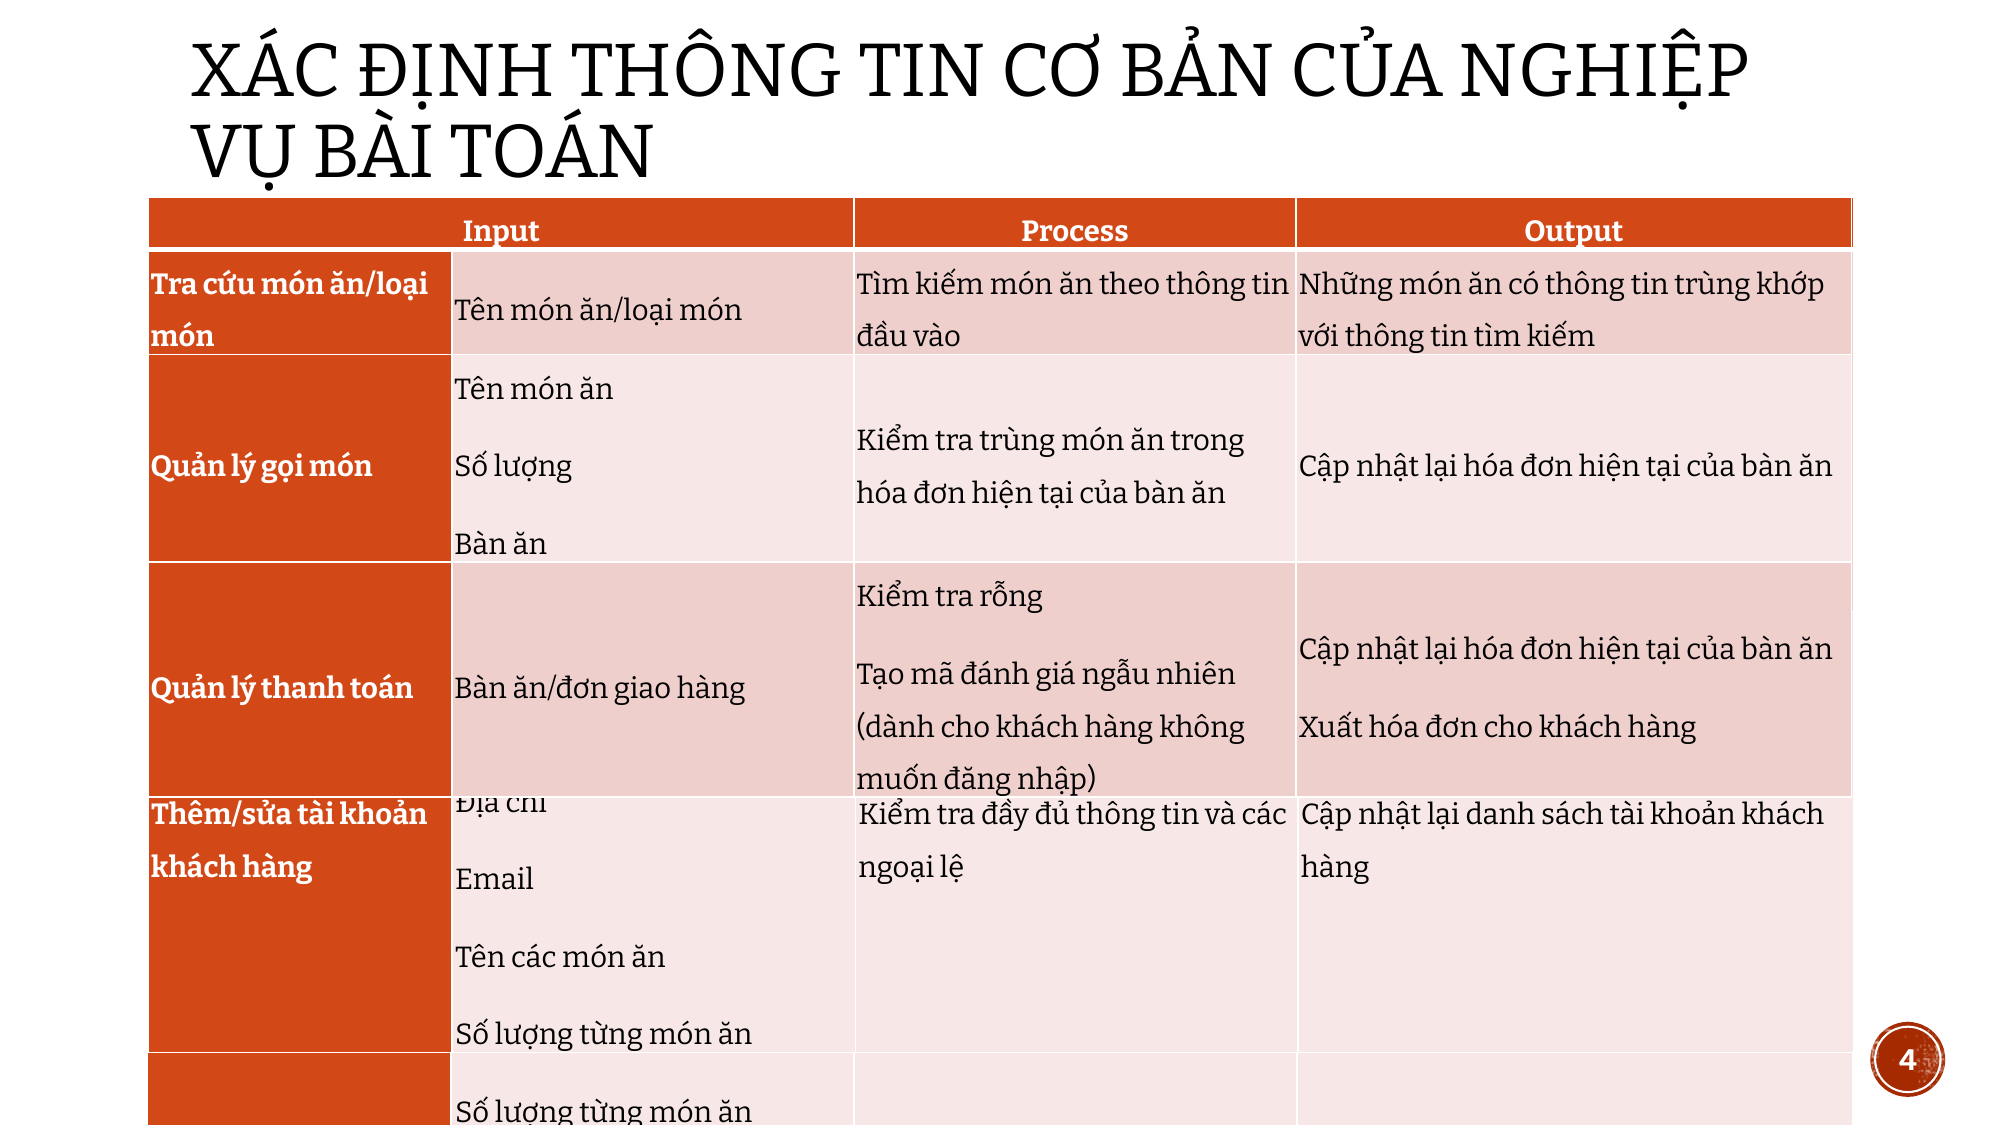

# Xác định thông tin cơ bản của nghiệp vụ bài toán
| Input |  | Process | Output |
| --- | --- | --- | --- |
| Thêm/sửa đơn đặt bàn | Tên khách hàng Số điện thoại Địa chỉ email Tên bàn Ngày giờ đặt bàn Số khách | Kiểm tra đầy đủ thông tin và các ngoại lệ Kiểm tra có trùng bàn và ngày giờ đặt bàn không? | Cập nhật lại danh sách đơn đặt bàn |
| Thêm/sửa đơn giao hàng | Tên khách hàng Số điện thoại Địa chỉ Email Tên các món ăn Số lượng từng món ăn | Kiểm tra đầy đủ thông tin và các ngoại lệ | Cập nhật lại danh sách đơn giao hàng |
| Input |  | Process | Output |
| --- | --- | --- | --- |
| Thêm/sửa món ăn | Tên món ăn Thông tin chi tiết của món ăn Hình ảnh món ăn Giá món ăn Chọn loại món | Kiểm tra đầy đủ thông tin và các ngoại lệ | Cập nhật lại danh sách món ăn |
| Thêm/sửa loại món | Tên loại món Thông tin chi tiết của loại món Hình ảnh loại món | Kiểm tra đầy đủ thông tin và các ngoại lệ | Cập nhật lại danh sách loại món |
| Thêm/sửa bàn ăn | Tên bàn ăn Thông tin chi tiết của bàn ăn | Kiểm tra đầy đủ thông tin và các ngoại lệ | Cập nhật lại danh sách bàn ăn |
| Input |  | Process | Output |
| --- | --- | --- | --- |
| Thêm/sửa nhân viên | Tên nhân viên Số điện thoại Địa chỉ Email Chức vụ | Kiểm tra đầy đủ thông tin và các ngoại lệ | Cập nhật lại danh sách nhân viên |
| Thêm/sửa tài khoản khách hàng | Tên khách hàng Số điện thoại Địa chỉ Email Tên các món ăn Số lượng từng món ăn | Kiểm tra đầy đủ thông tin và các ngoại lệ | Cập nhật lại danh sách tài khoản khách hàng |
| Input |  | Process | Output |
| --- | --- | --- | --- |
| Tra cứu món ăn/loại món | Tên món ăn/loại món | Tìm kiếm món ăn theo thông tin đầu vào | Những món ăn có thông tin trùng khớp với thông tin tìm kiếm |
| Quản lý gọi món | Tên món ăn Số lượng Bàn ăn | Kiểm tra trùng món ăn trong hóa đơn hiện tại của bàn ăn | Cập nhật lại hóa đơn hiện tại của bàn ăn |
| Quản lý thanh toán | Bàn ăn/đơn giao hàng | Kiểm tra rỗng Tạo mã đánh giá ngẫu nhiên (dành cho khách hàng không muốn đăng nhập) | Cập nhật lại hóa đơn hiện tại của bàn ăn Xuất hóa đơn cho khách hàng |
4